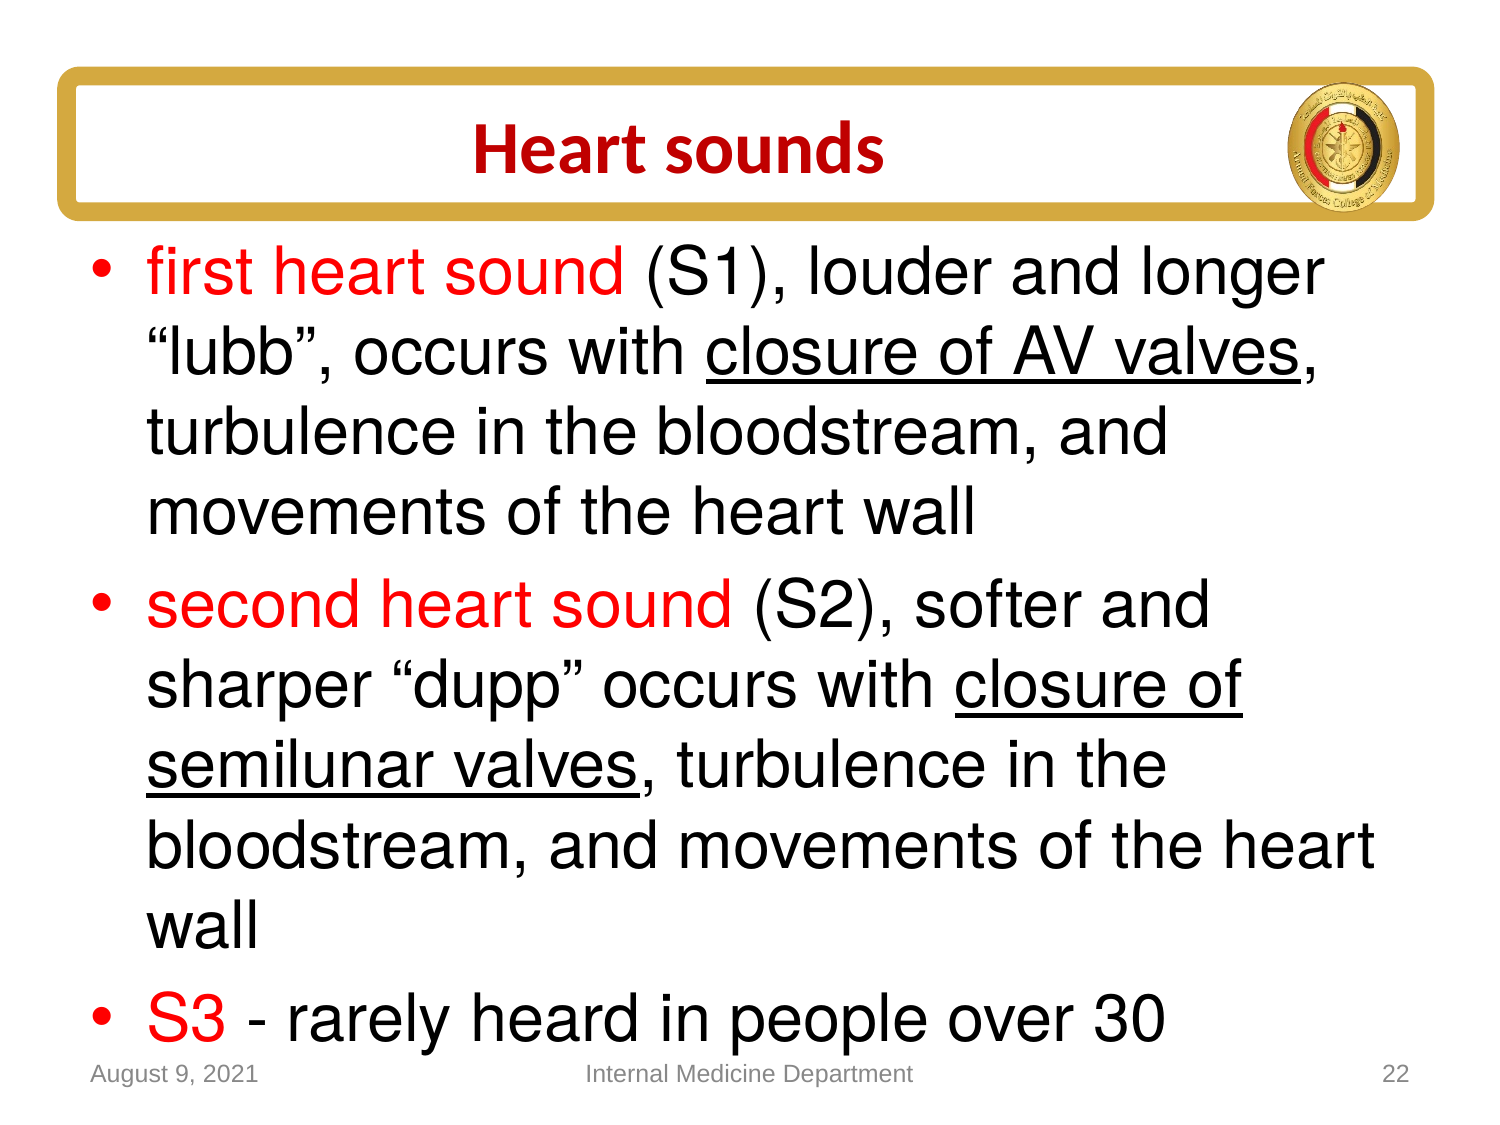

# Heart sounds
first heart sound (S1), louder and longer “lubb”, occurs with closure of AV valves, turbulence in the bloodstream, and movements of the heart wall
second heart sound (S2), softer and sharper “dupp” occurs with closure of semilunar valves, turbulence in the bloodstream, and movements of the heart wall
S3 - rarely heard in people over 30

August 9, 2021
Internal Medicine Department
22